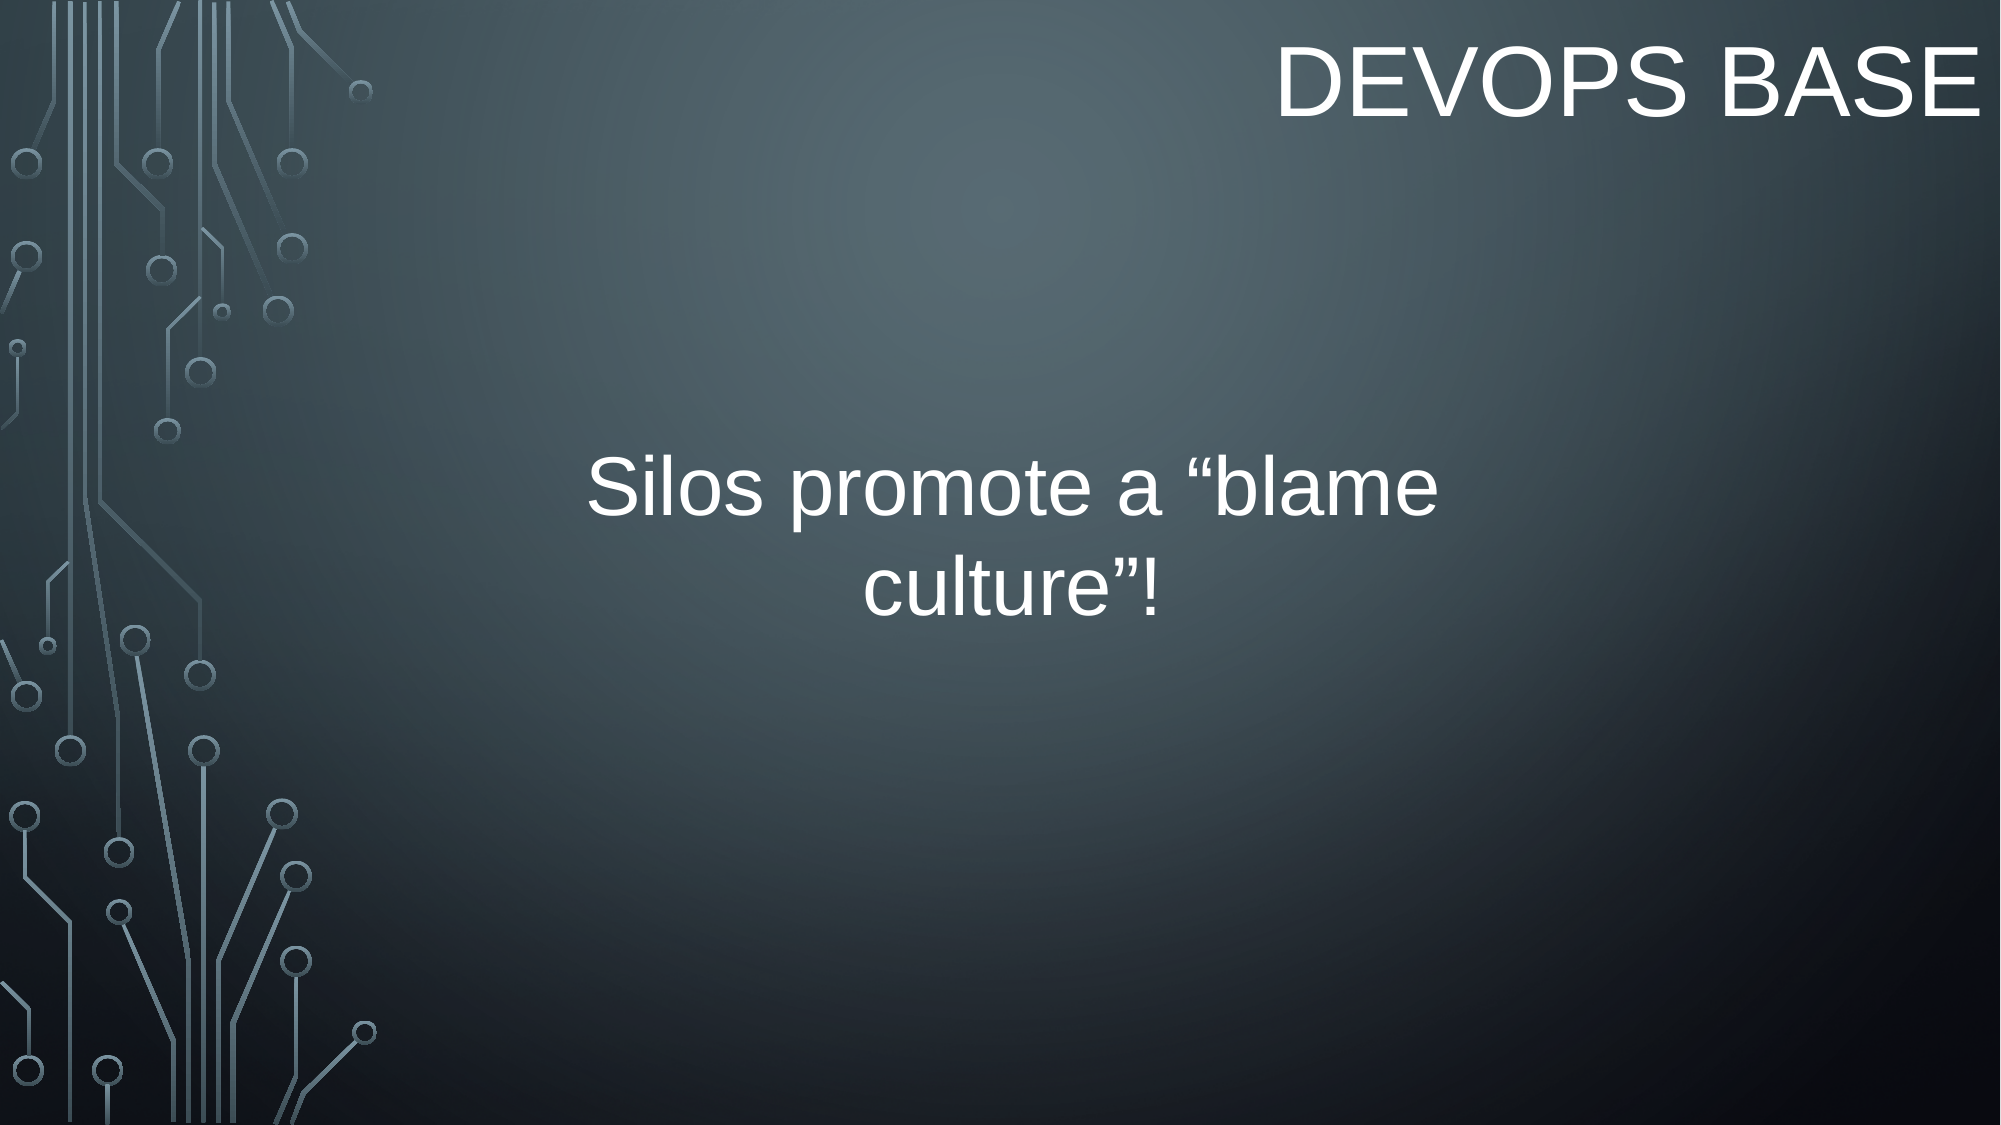

# Devops BASE
Silos promote a “blame culture”!